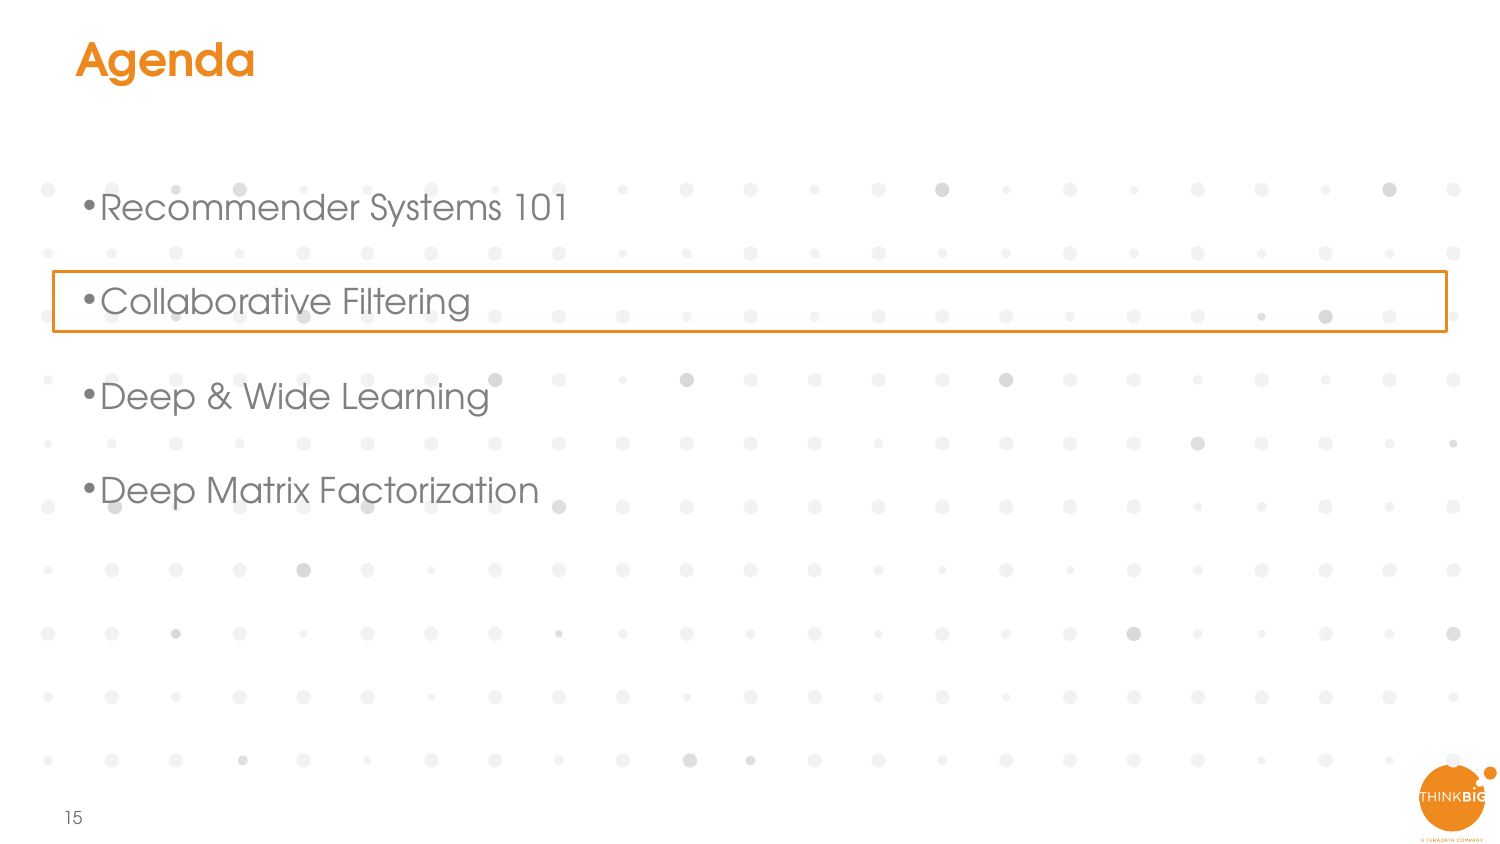

11_89
# Agenda
Recommender Systems 101
Collaborative Filtering
Deep & Wide Learning
Deep Matrix Factorization